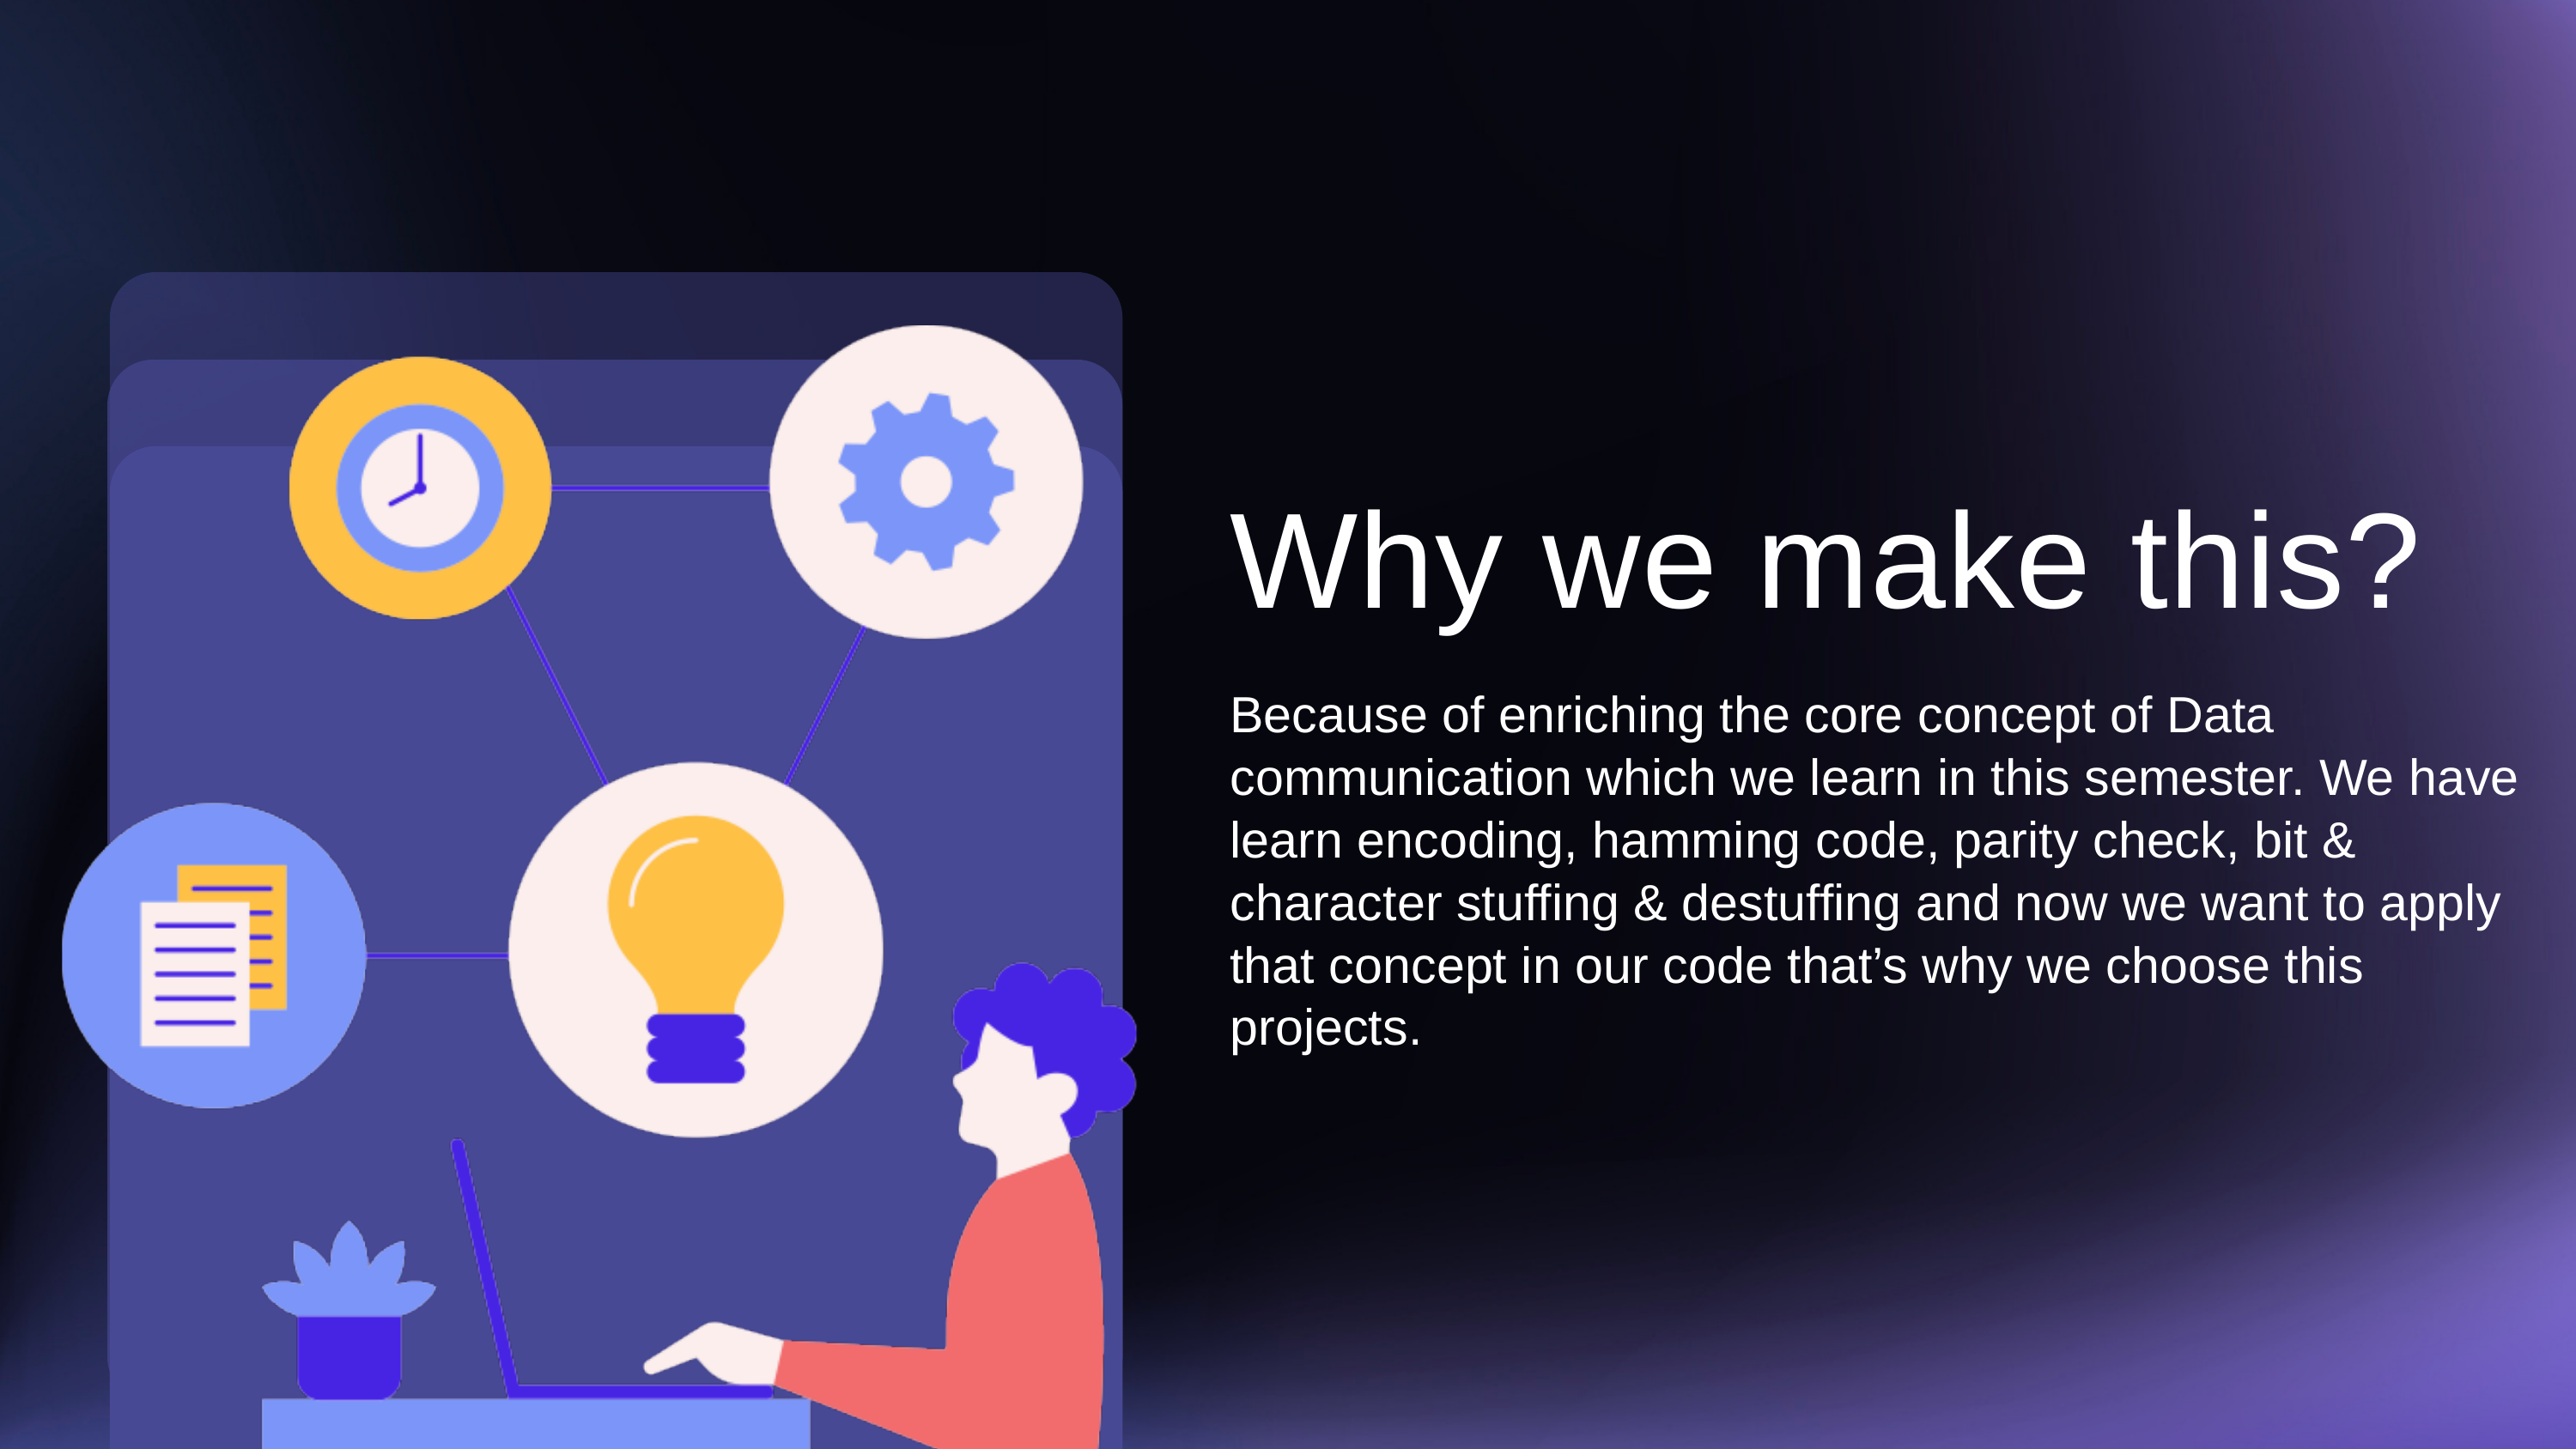

Why we make this?
Because of enriching the core concept of Data communication which we learn in this semester. We have learn encoding, hamming code, parity check, bit & character stuffing & destuffing and now we want to apply that concept in our code that’s why we choose this projects.